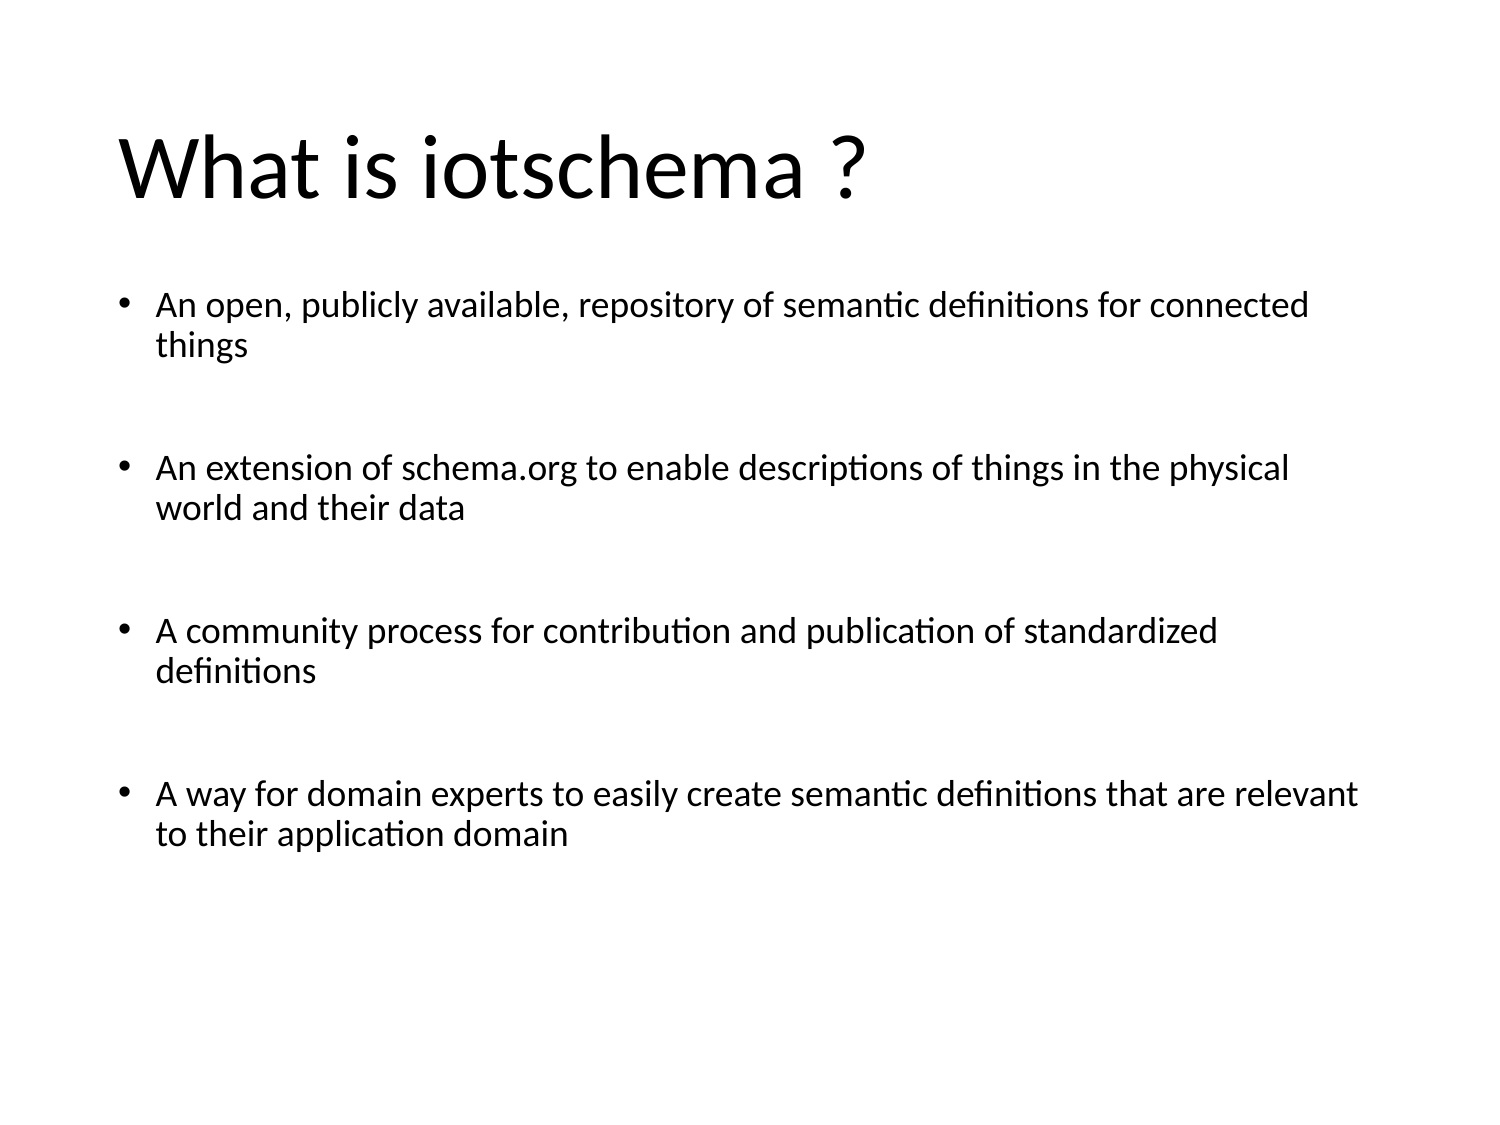

# What is iotschema ?
An open, publicly available, repository of semantic definitions for connected things

An extension of schema.org to enable descriptions of things in the physical world and their data

A community process for contribution and publication of standardized definitions

A way for domain experts to easily create semantic definitions that are relevant to their application domain